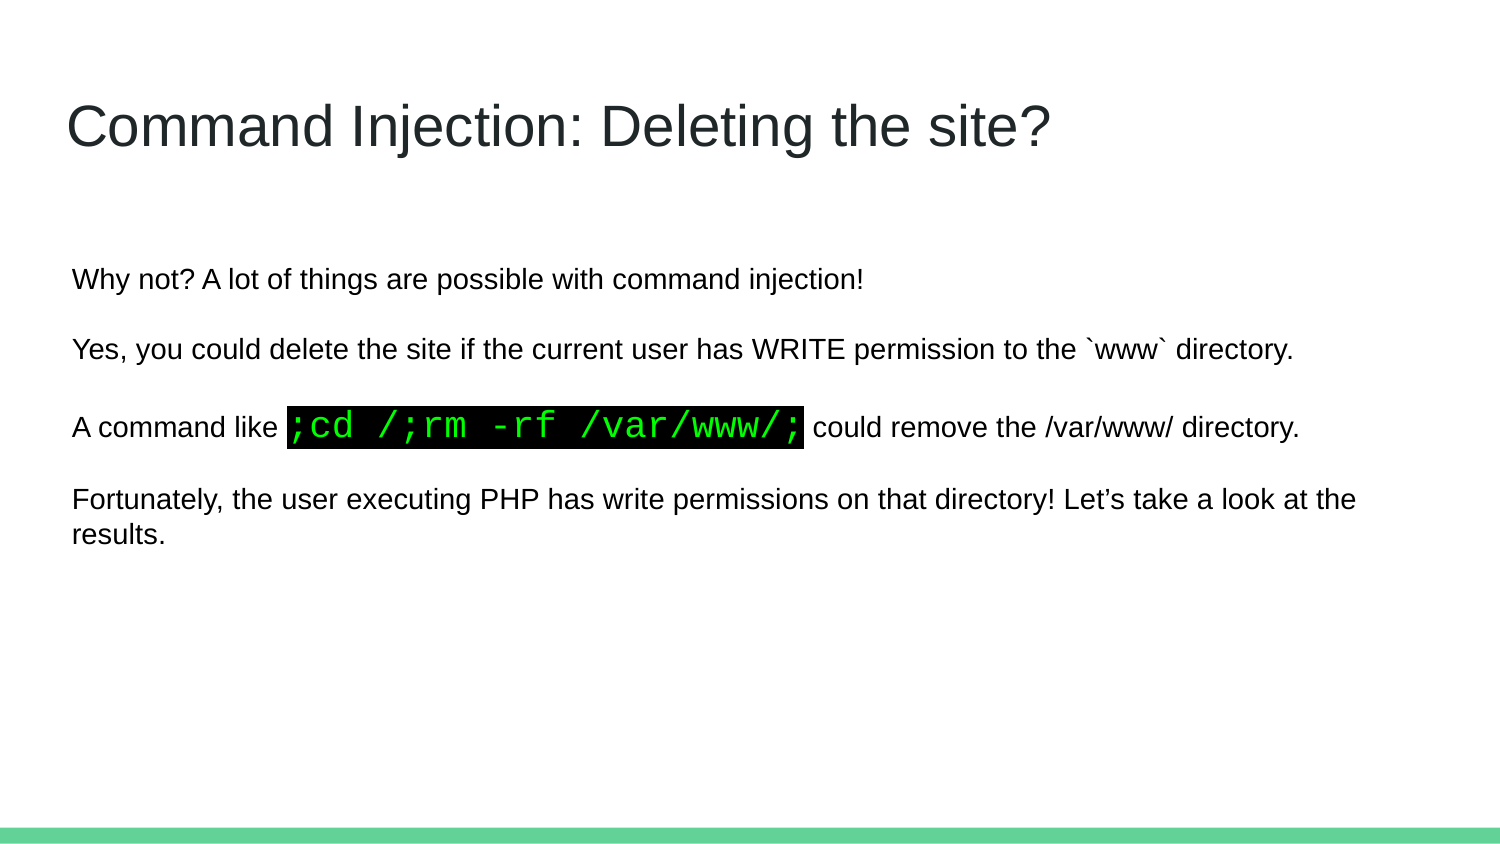

# Command Injection: Deleting the site?
Why not? A lot of things are possible with command injection!

Yes, you could delete the site if the current user has WRITE permission to the `www` directory.

A command like ;cd /;rm -rf /var/www/; could remove the /var/www/ directory.

Fortunately, the user executing PHP has write permissions on that directory! Let’s take a look at the results.